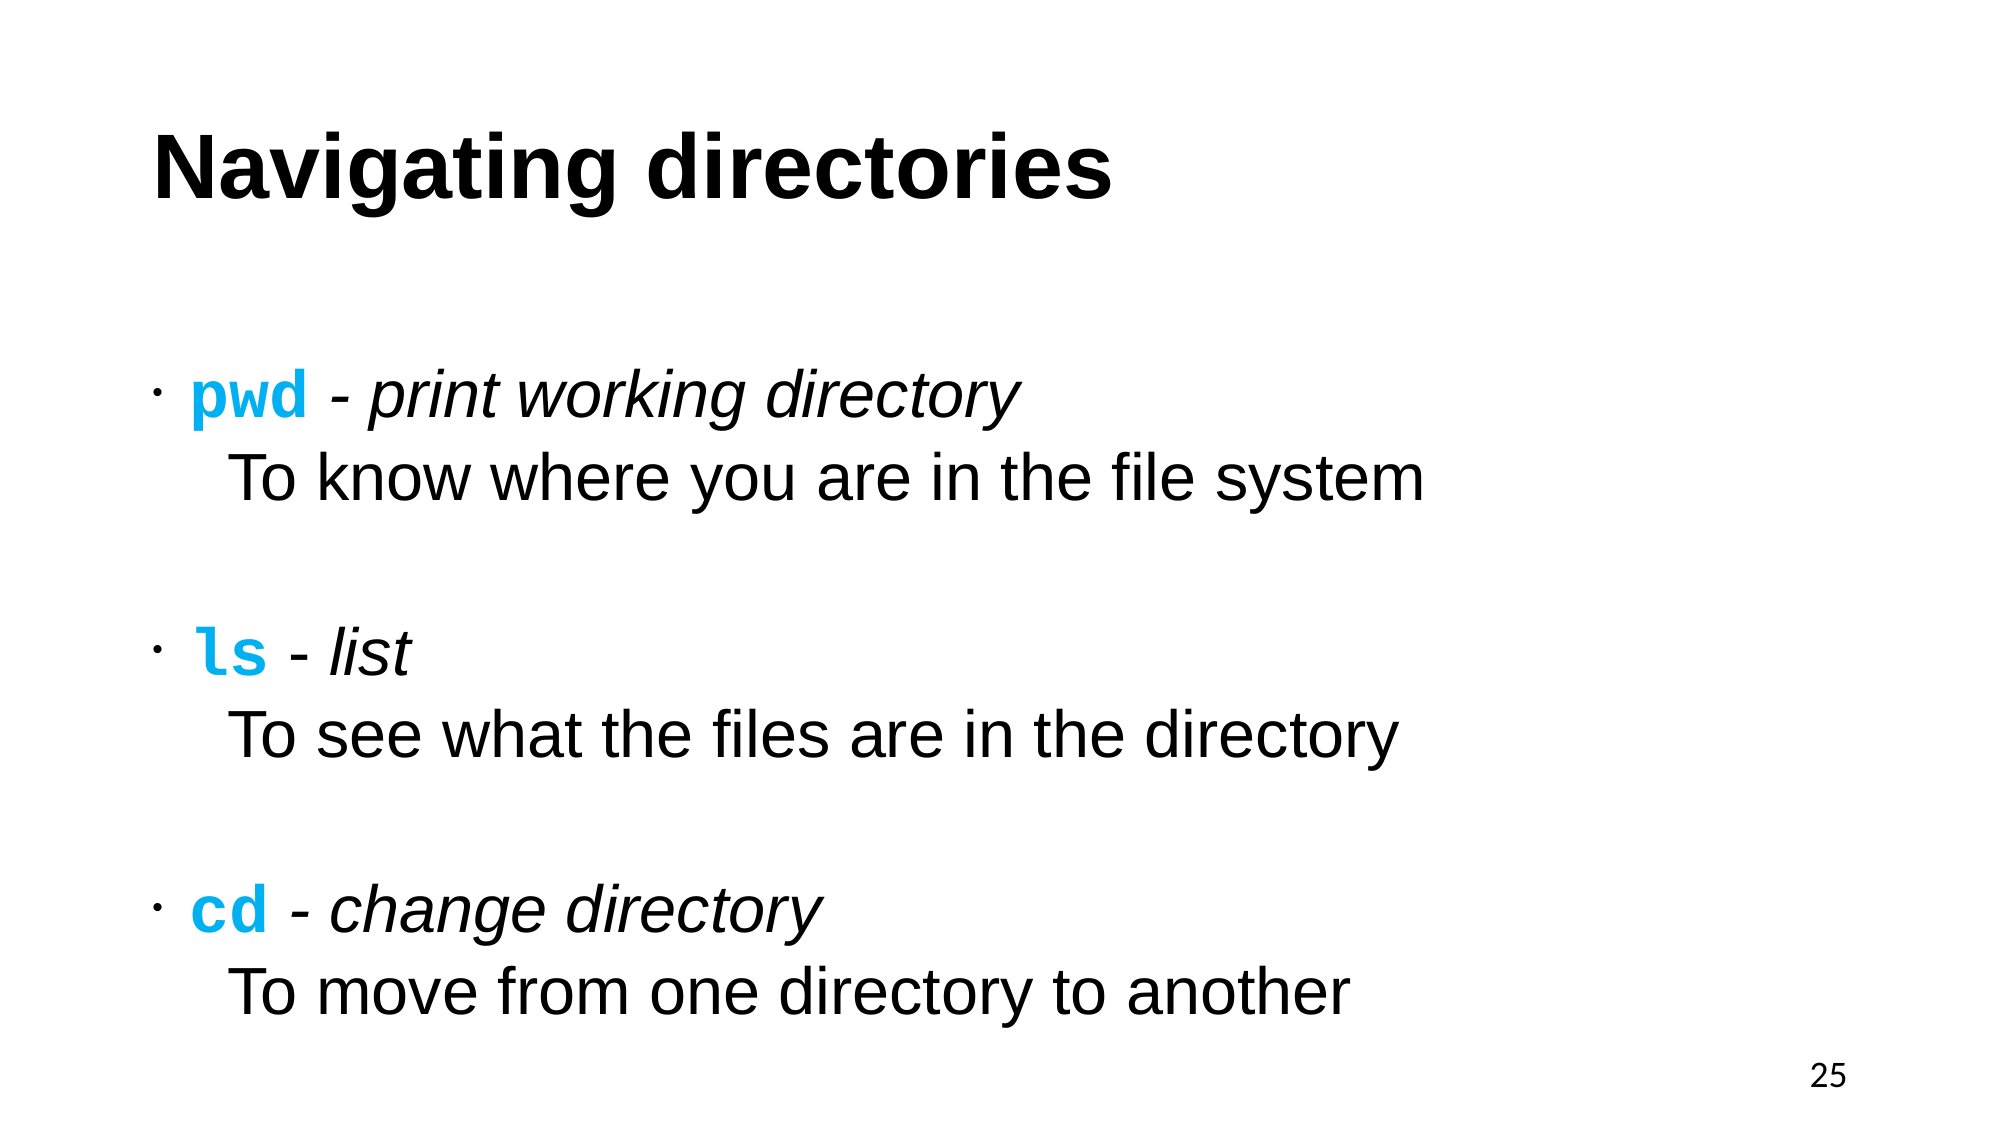

Navigating directories
pwd - print working directory
To know where you are in the file system

ls - list
To see what the files are in the directory

cd - change directory
To move from one directory to another

25